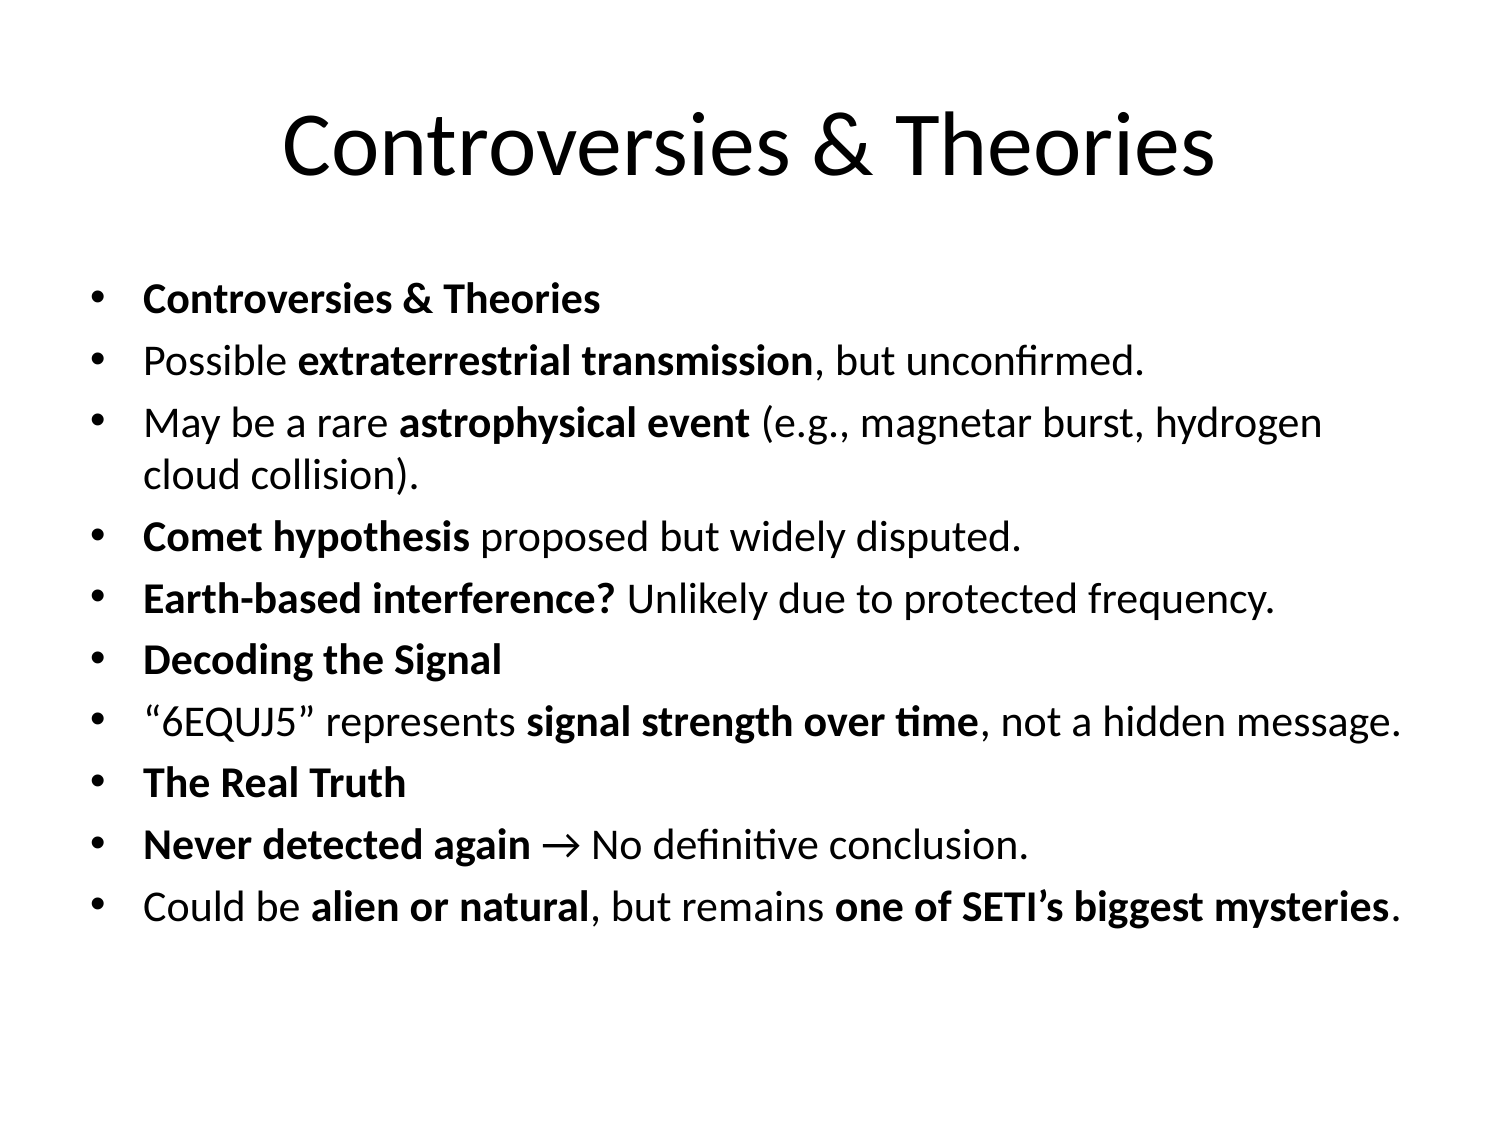

# Controversies & Theories
Controversies & Theories
Possible extraterrestrial transmission, but unconfirmed.
May be a rare astrophysical event (e.g., magnetar burst, hydrogen cloud collision).
Comet hypothesis proposed but widely disputed.
Earth-based interference? Unlikely due to protected frequency.
Decoding the Signal
“6EQUJ5” represents signal strength over time, not a hidden message.
The Real Truth
Never detected again → No definitive conclusion.
Could be alien or natural, but remains one of SETI’s biggest mysteries.